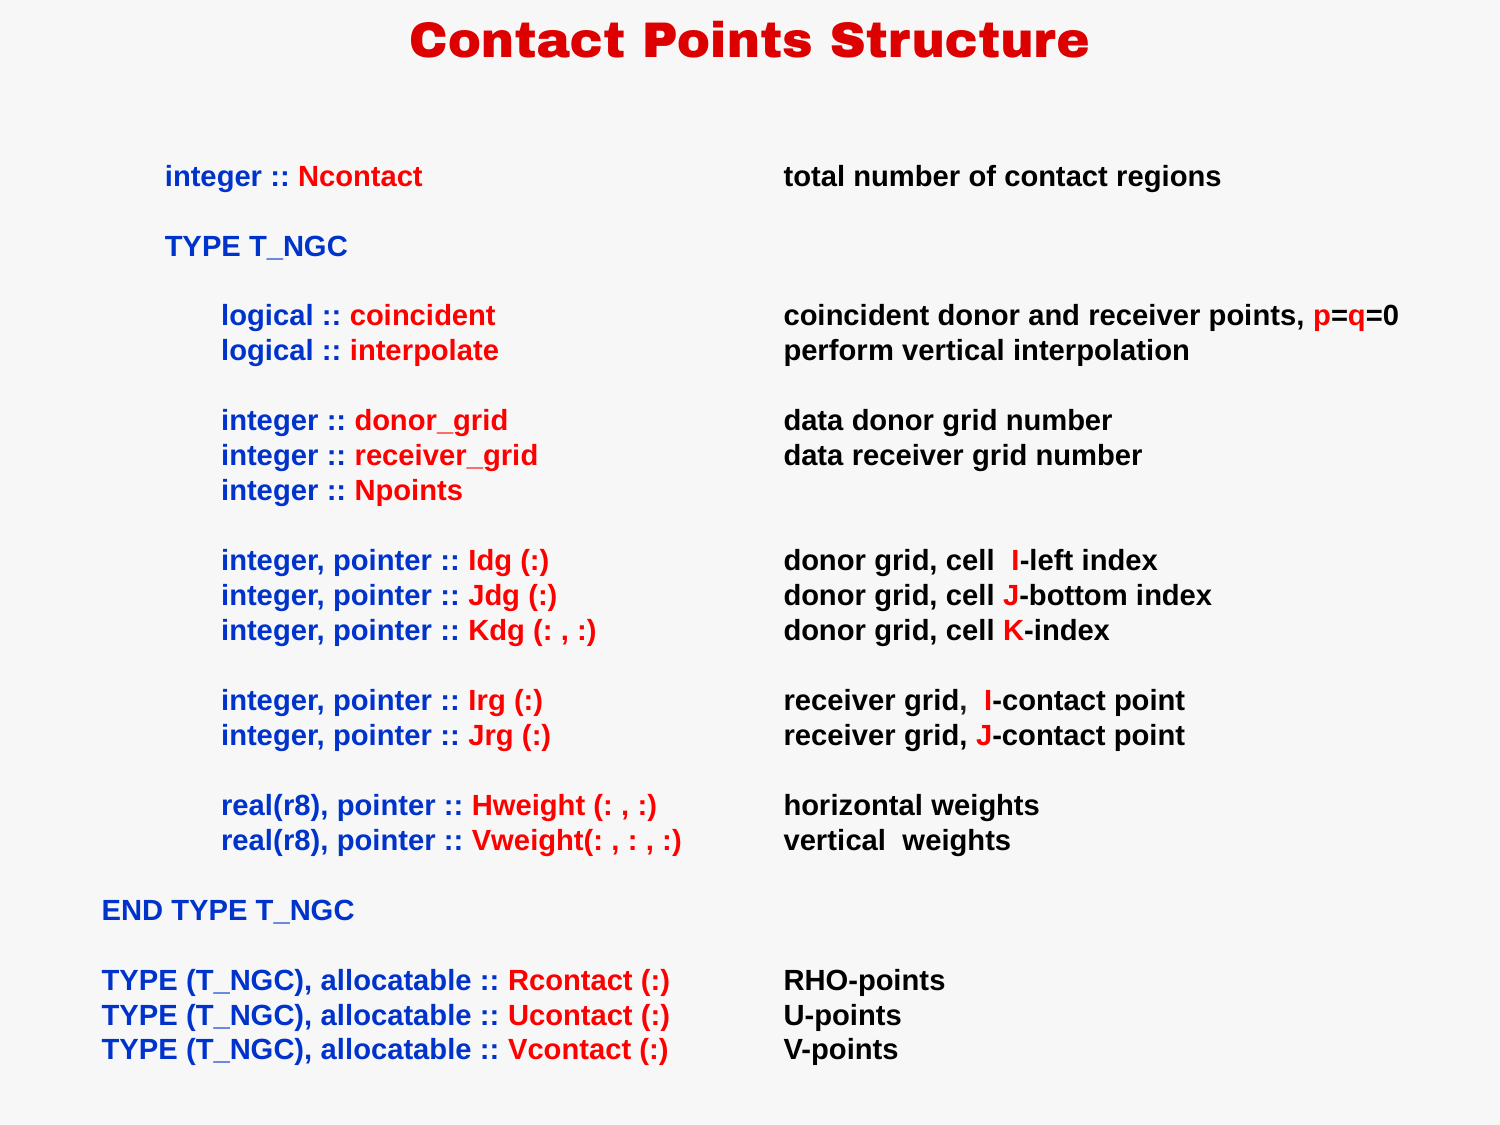

Contact Points Structure
	integer :: Ncontact 	total number of contact regions

	TYPE T_NGC

		logical :: coincident 	coincident donor and receiver points, p=q=0
		logical :: interpolate	perform vertical interpolation

		integer :: donor_grid	data donor grid number
		integer :: receiver_grid	data receiver grid number
		integer :: Npoints

		integer, pointer :: Idg (:) 	donor grid, cell  I-left index
		integer, pointer :: Jdg (:) 	donor grid, cell J-bottom index
		integer, pointer :: Kdg (: , :)	donor grid, cell K-index

		integer, pointer :: Irg (:)	receiver grid,  I-contact point
		integer, pointer :: Jrg (:)	receiver grid, J-contact point

		real(r8), pointer :: Hweight (: , :) 	horizontal weights
		real(r8), pointer :: Vweight(: , : , :)	vertical  weights

      END TYPE T_NGC

      TYPE (T_NGC), allocatable :: Rcontact (:)	RHO-points
      TYPE (T_NGC), allocatable :: Ucontact (:) 	U-points
      TYPE (T_NGC), allocatable :: Vcontact (:) 	V-points